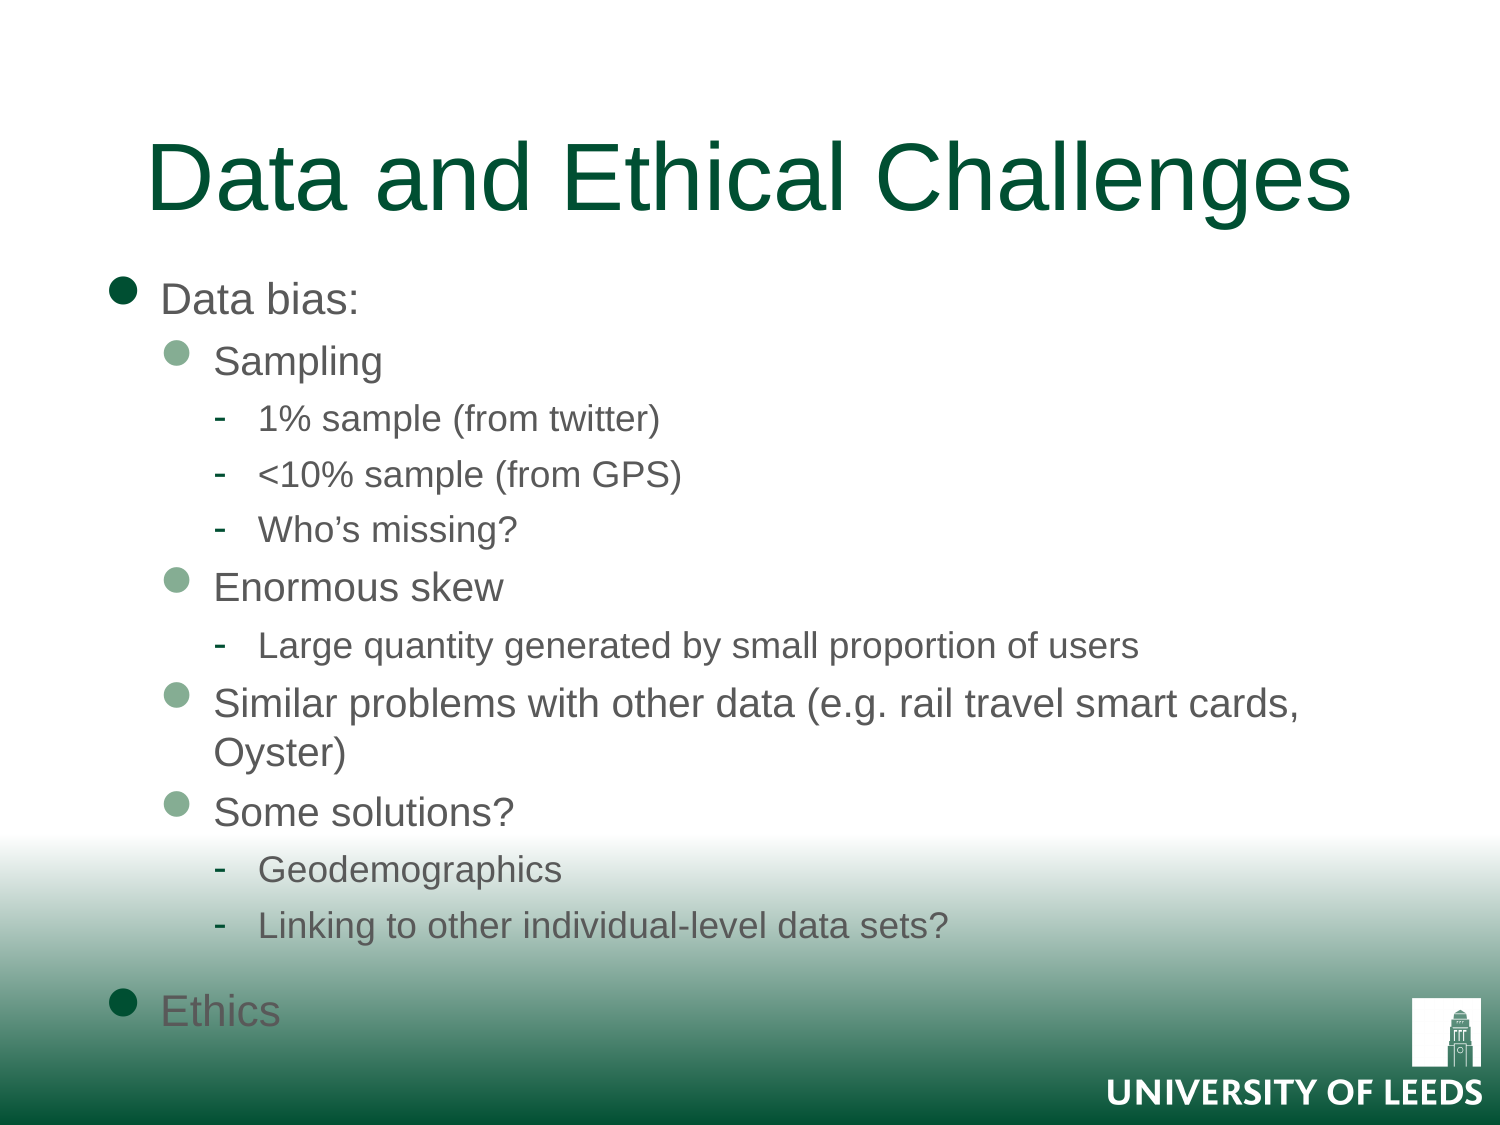

# Data and Ethical Challenges
Data bias:
Sampling
1% sample (from twitter)
<10% sample (from GPS)
Who’s missing?
Enormous skew
Large quantity generated by small proportion of users
Similar problems with other data (e.g. rail travel smart cards, Oyster)
Some solutions?
Geodemographics
Linking to other individual-level data sets?
Ethics